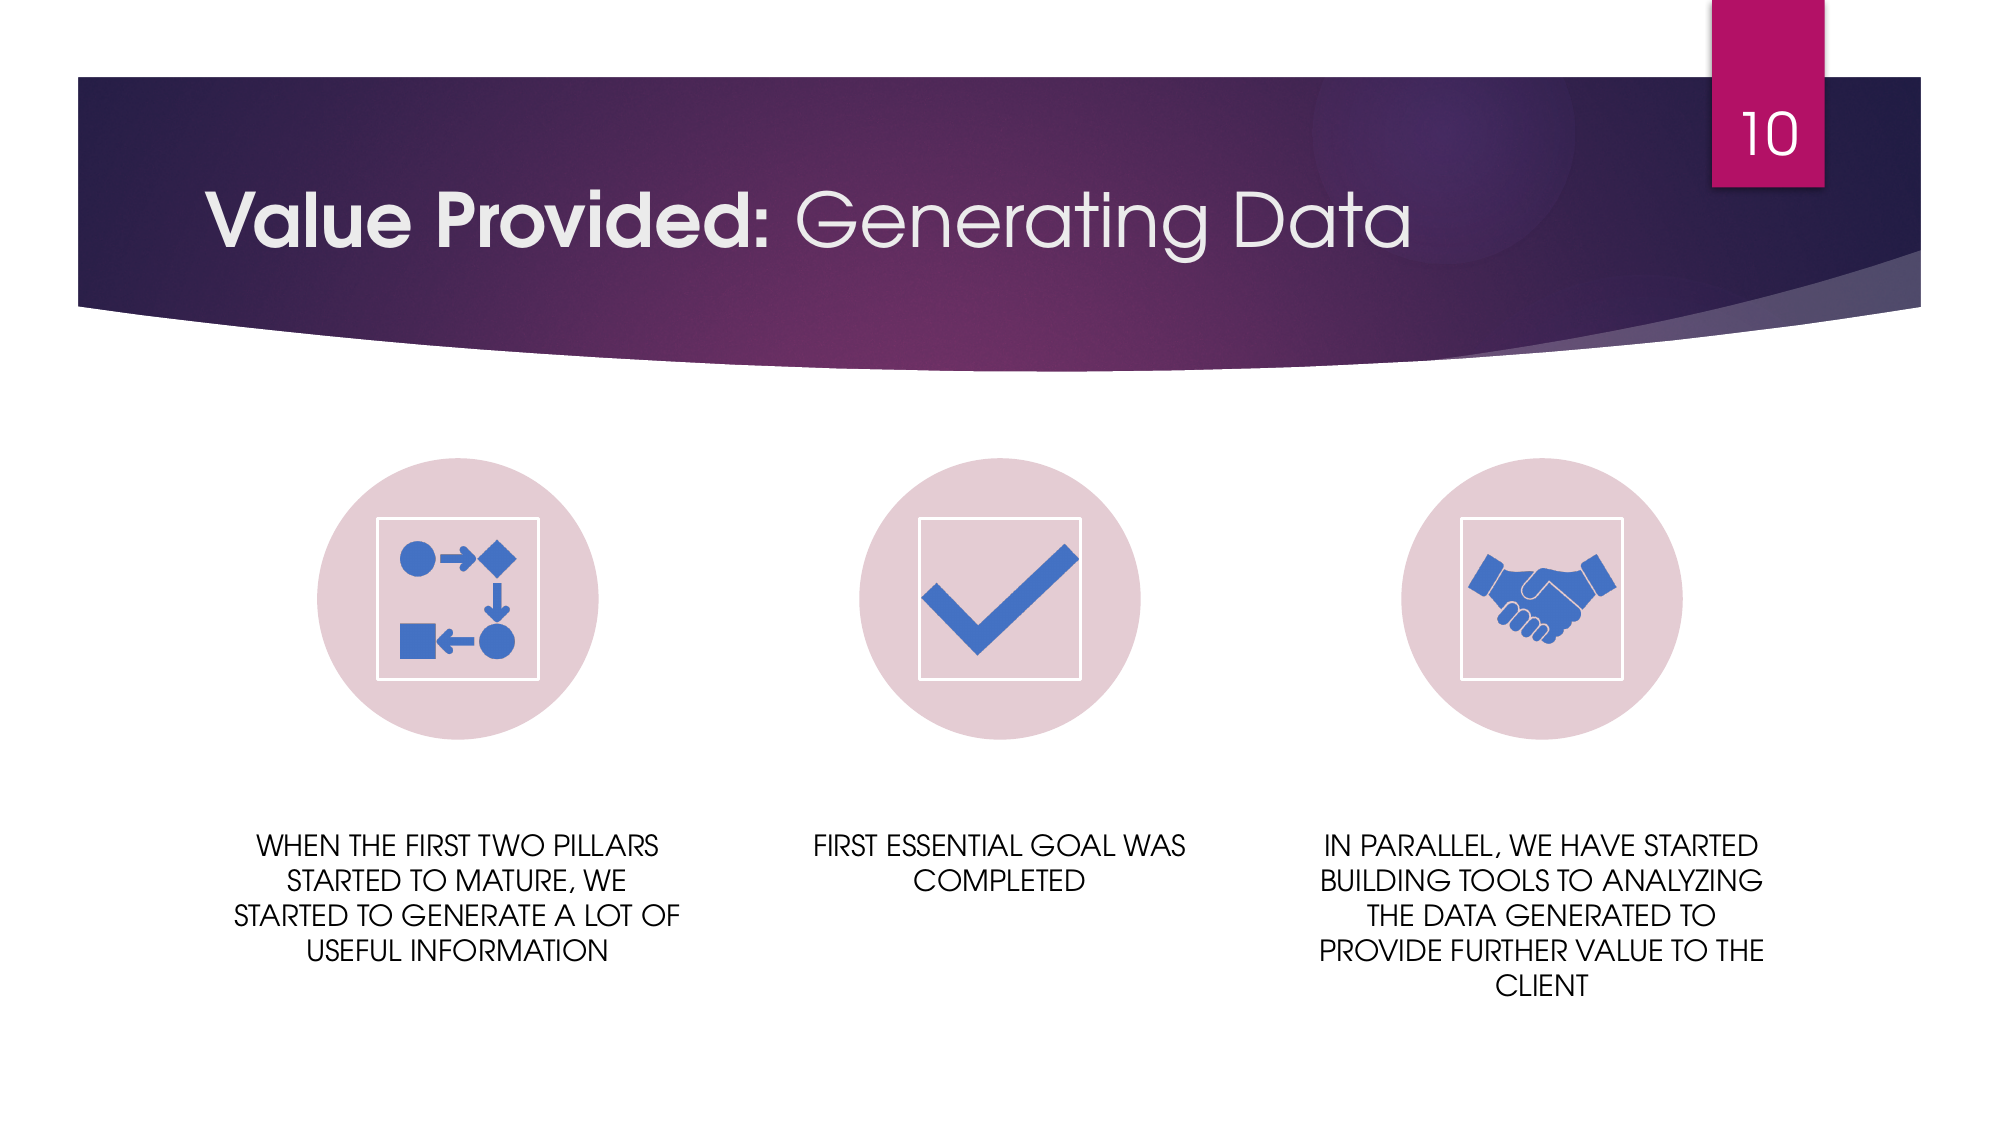

10
# Value Provided: Generating Data
When the first two pillars started to mature, we started to generate a lot of useful information
First essential goal was completed
In Parallel, we have started Building tools to analyzing the data generated to provide further value to the client